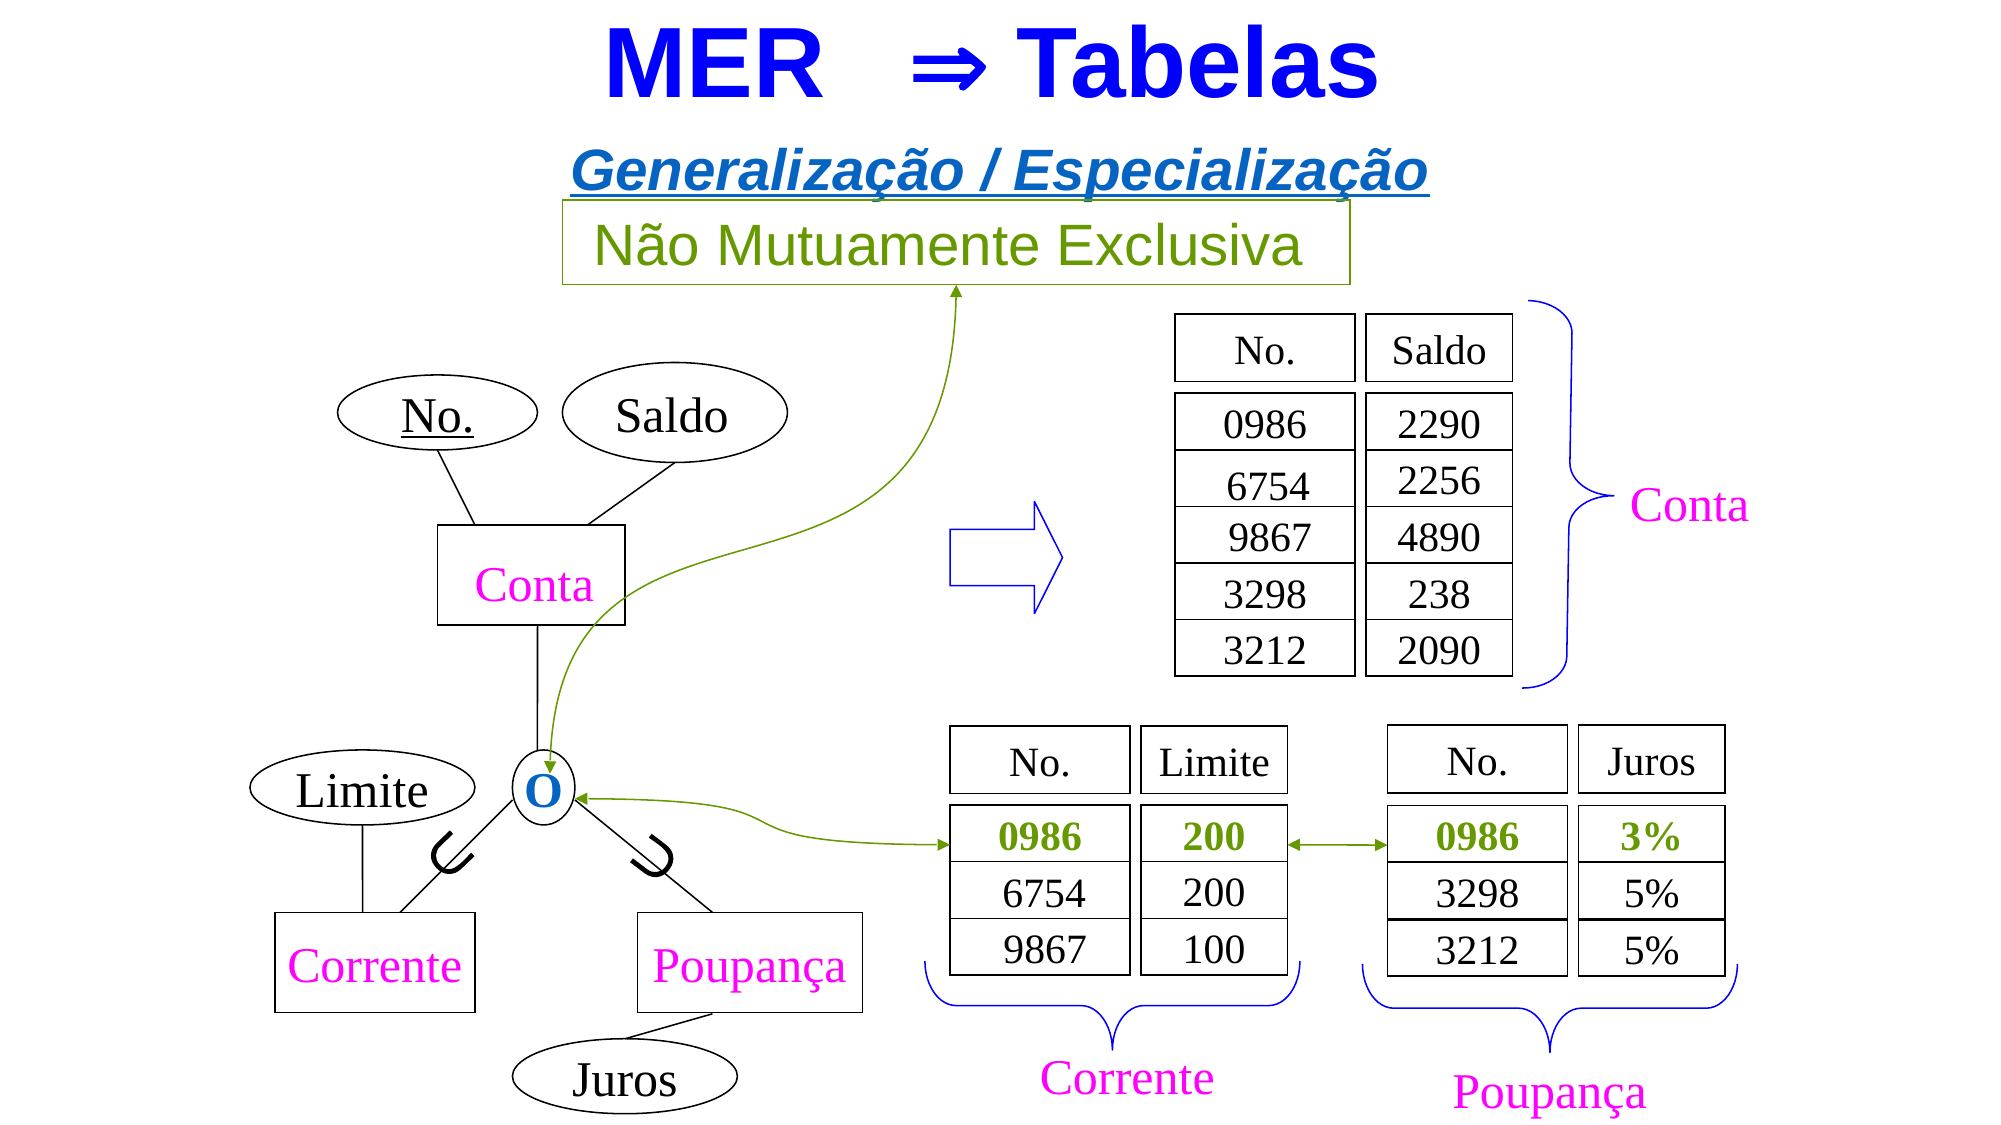

MER   ⇒ Tabelas
Generalização / Especialização
 Não Mutuamente Exclusiva

No.
0986

 9867
3298
3212
Saldo
2290
2256
4890
238
2090
6754

No.
Saldo

   Conta

Conta

No.
Juros
No.
Limite
0986
200

200
 9867
100
6754
Limite
O

0986
3%
∪
∪

3298
5%
Corrente

3212
5%
Poupança

   Corrente
Juros
   Poupança